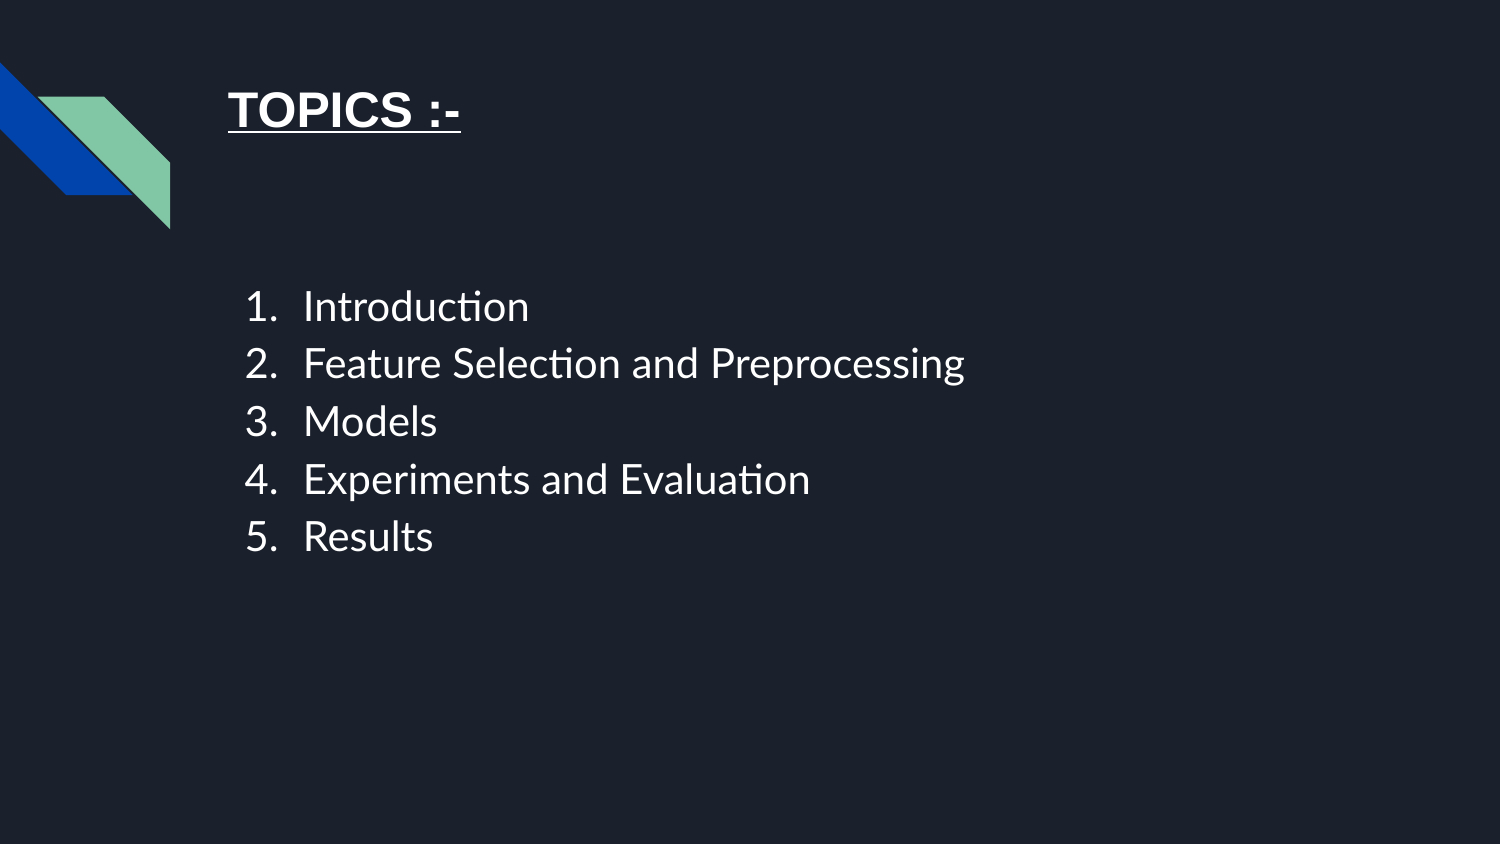

# TOPICS :-
Introduction
Feature Selection and Preprocessing
Models
Experiments and Evaluation
Results